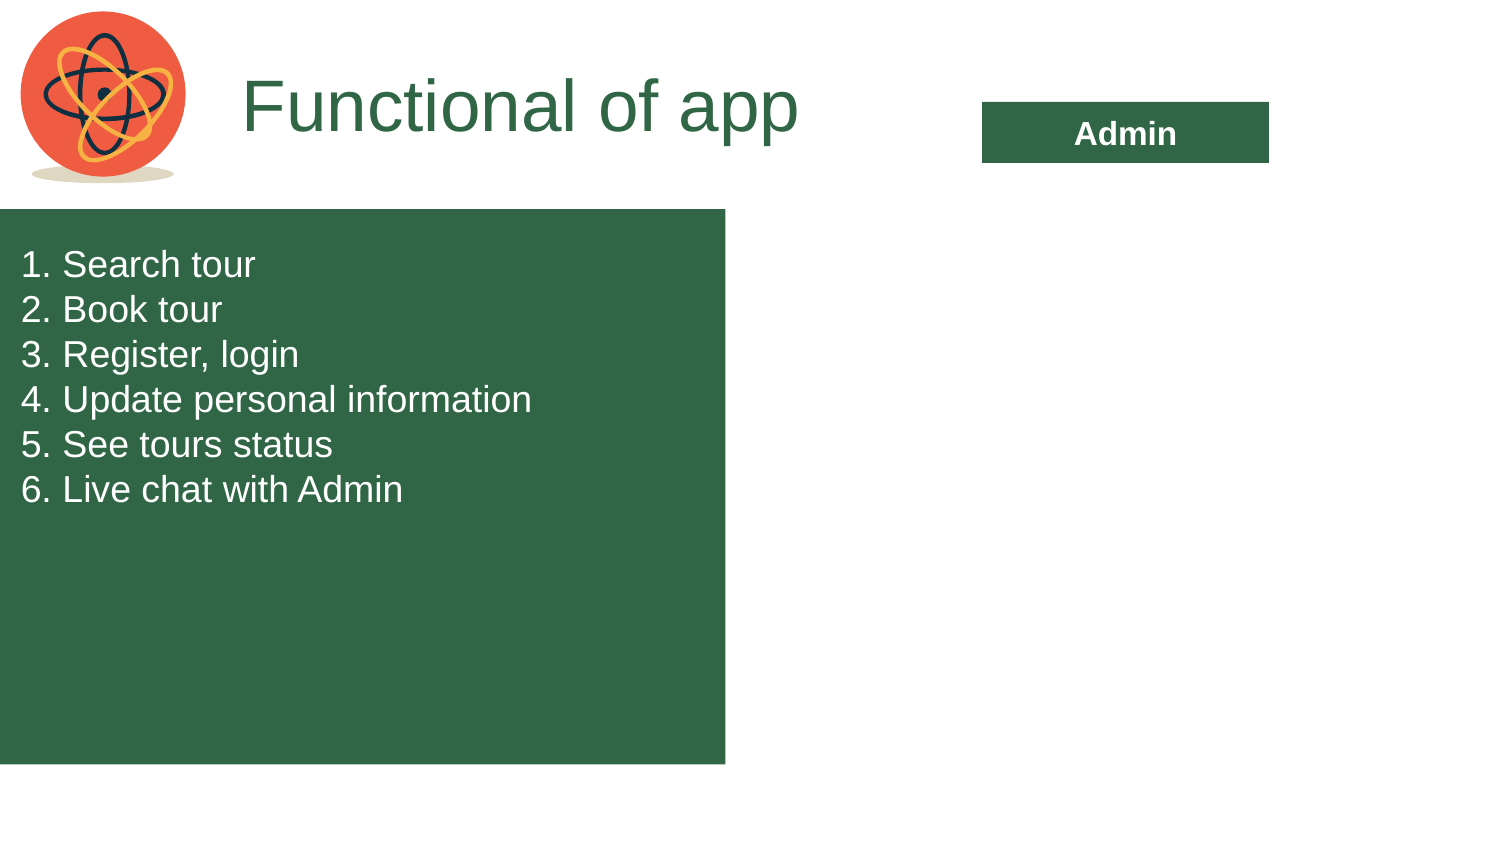

Functional of app

Admin

1. Search tour
2. Book tour
3. Register, login
4. Update personal information
5. See tours status
6. Live chat with Admin